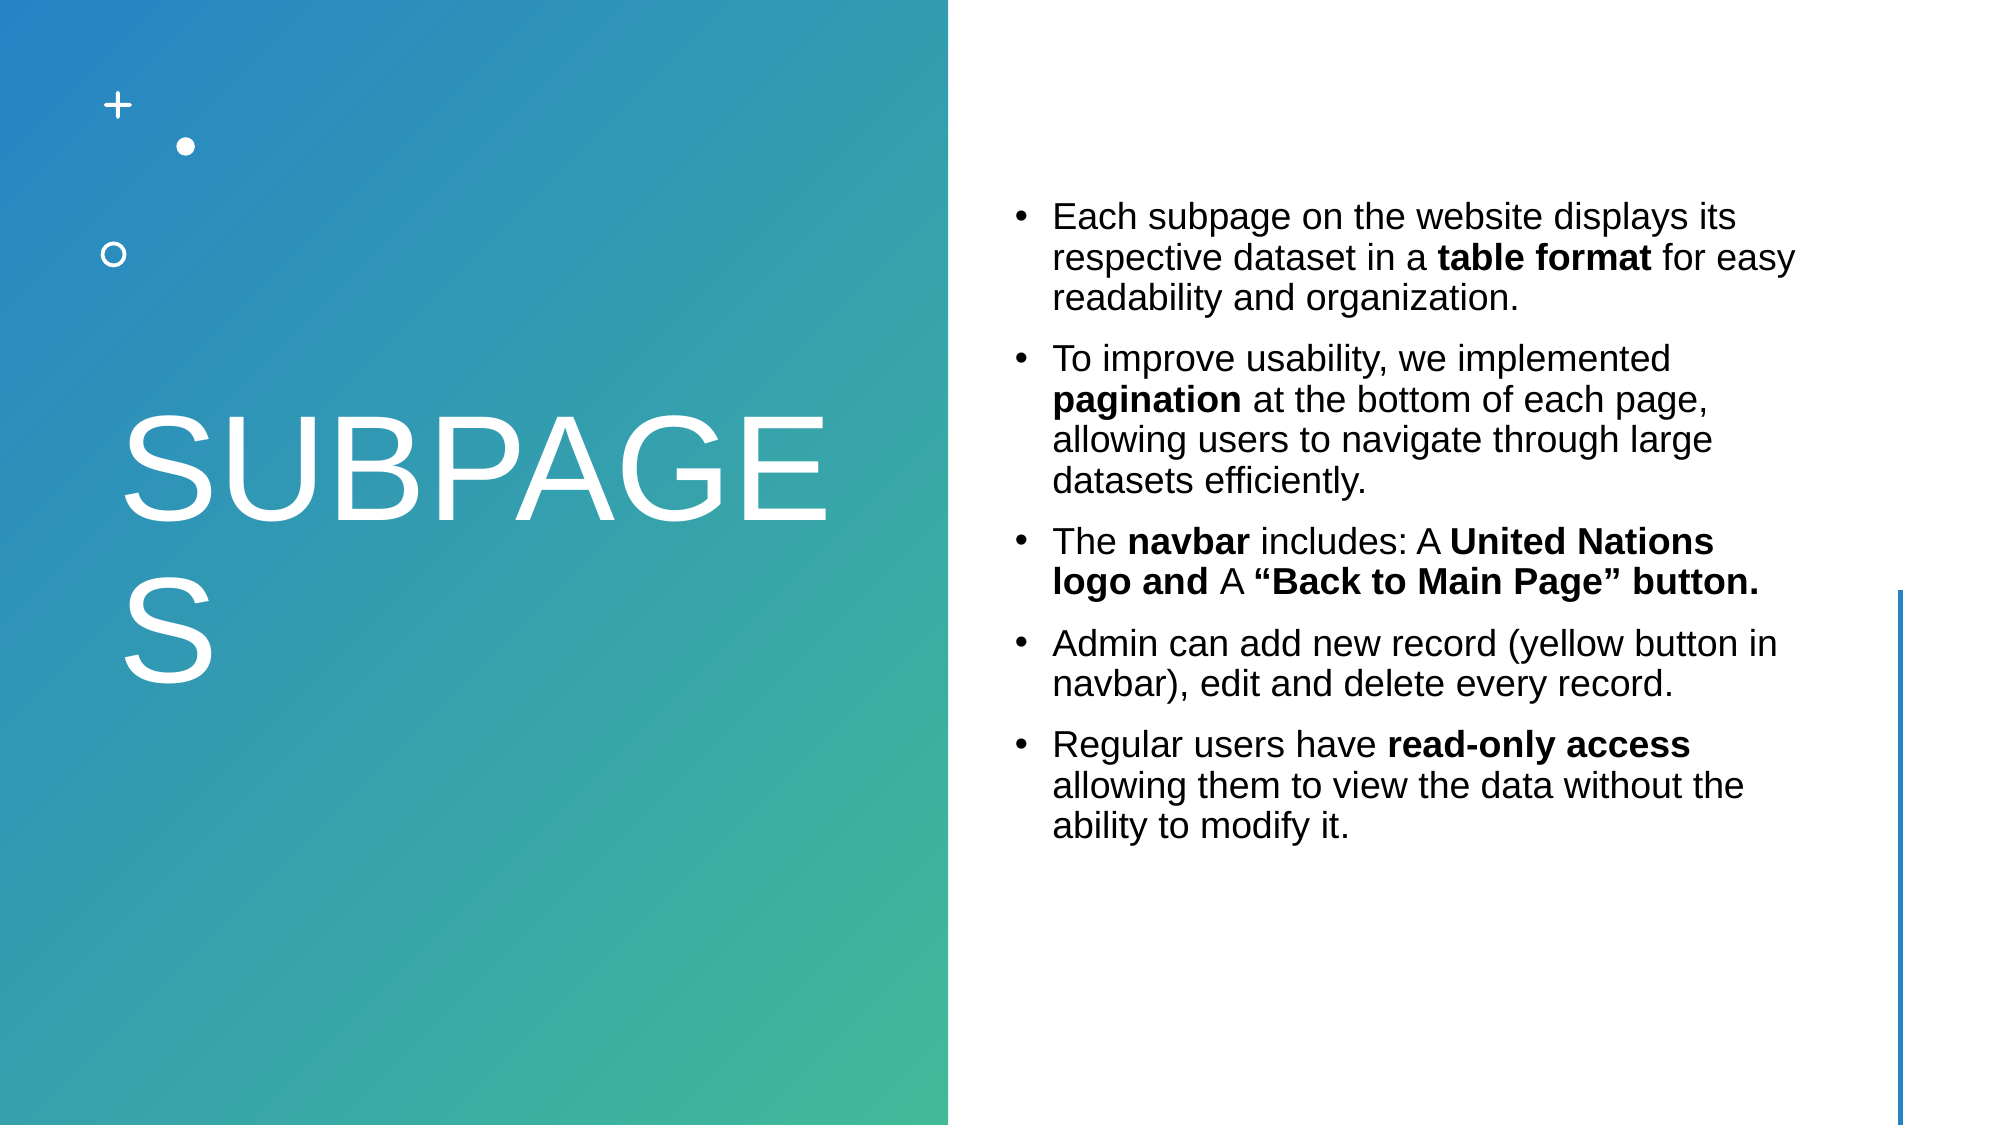

# SUBPAGES
Each subpage on the website displays its respective dataset in a table format for easy readability and organization.
To improve usability, we implemented pagination at the bottom of each page, allowing users to navigate through large datasets efficiently.
The navbar includes: A United Nations logo and A “Back to Main Page” button.
Admin can add new record (yellow button in navbar), edit and delete every record.
Regular users have read-only access allowing them to view the data without the ability to modify it.